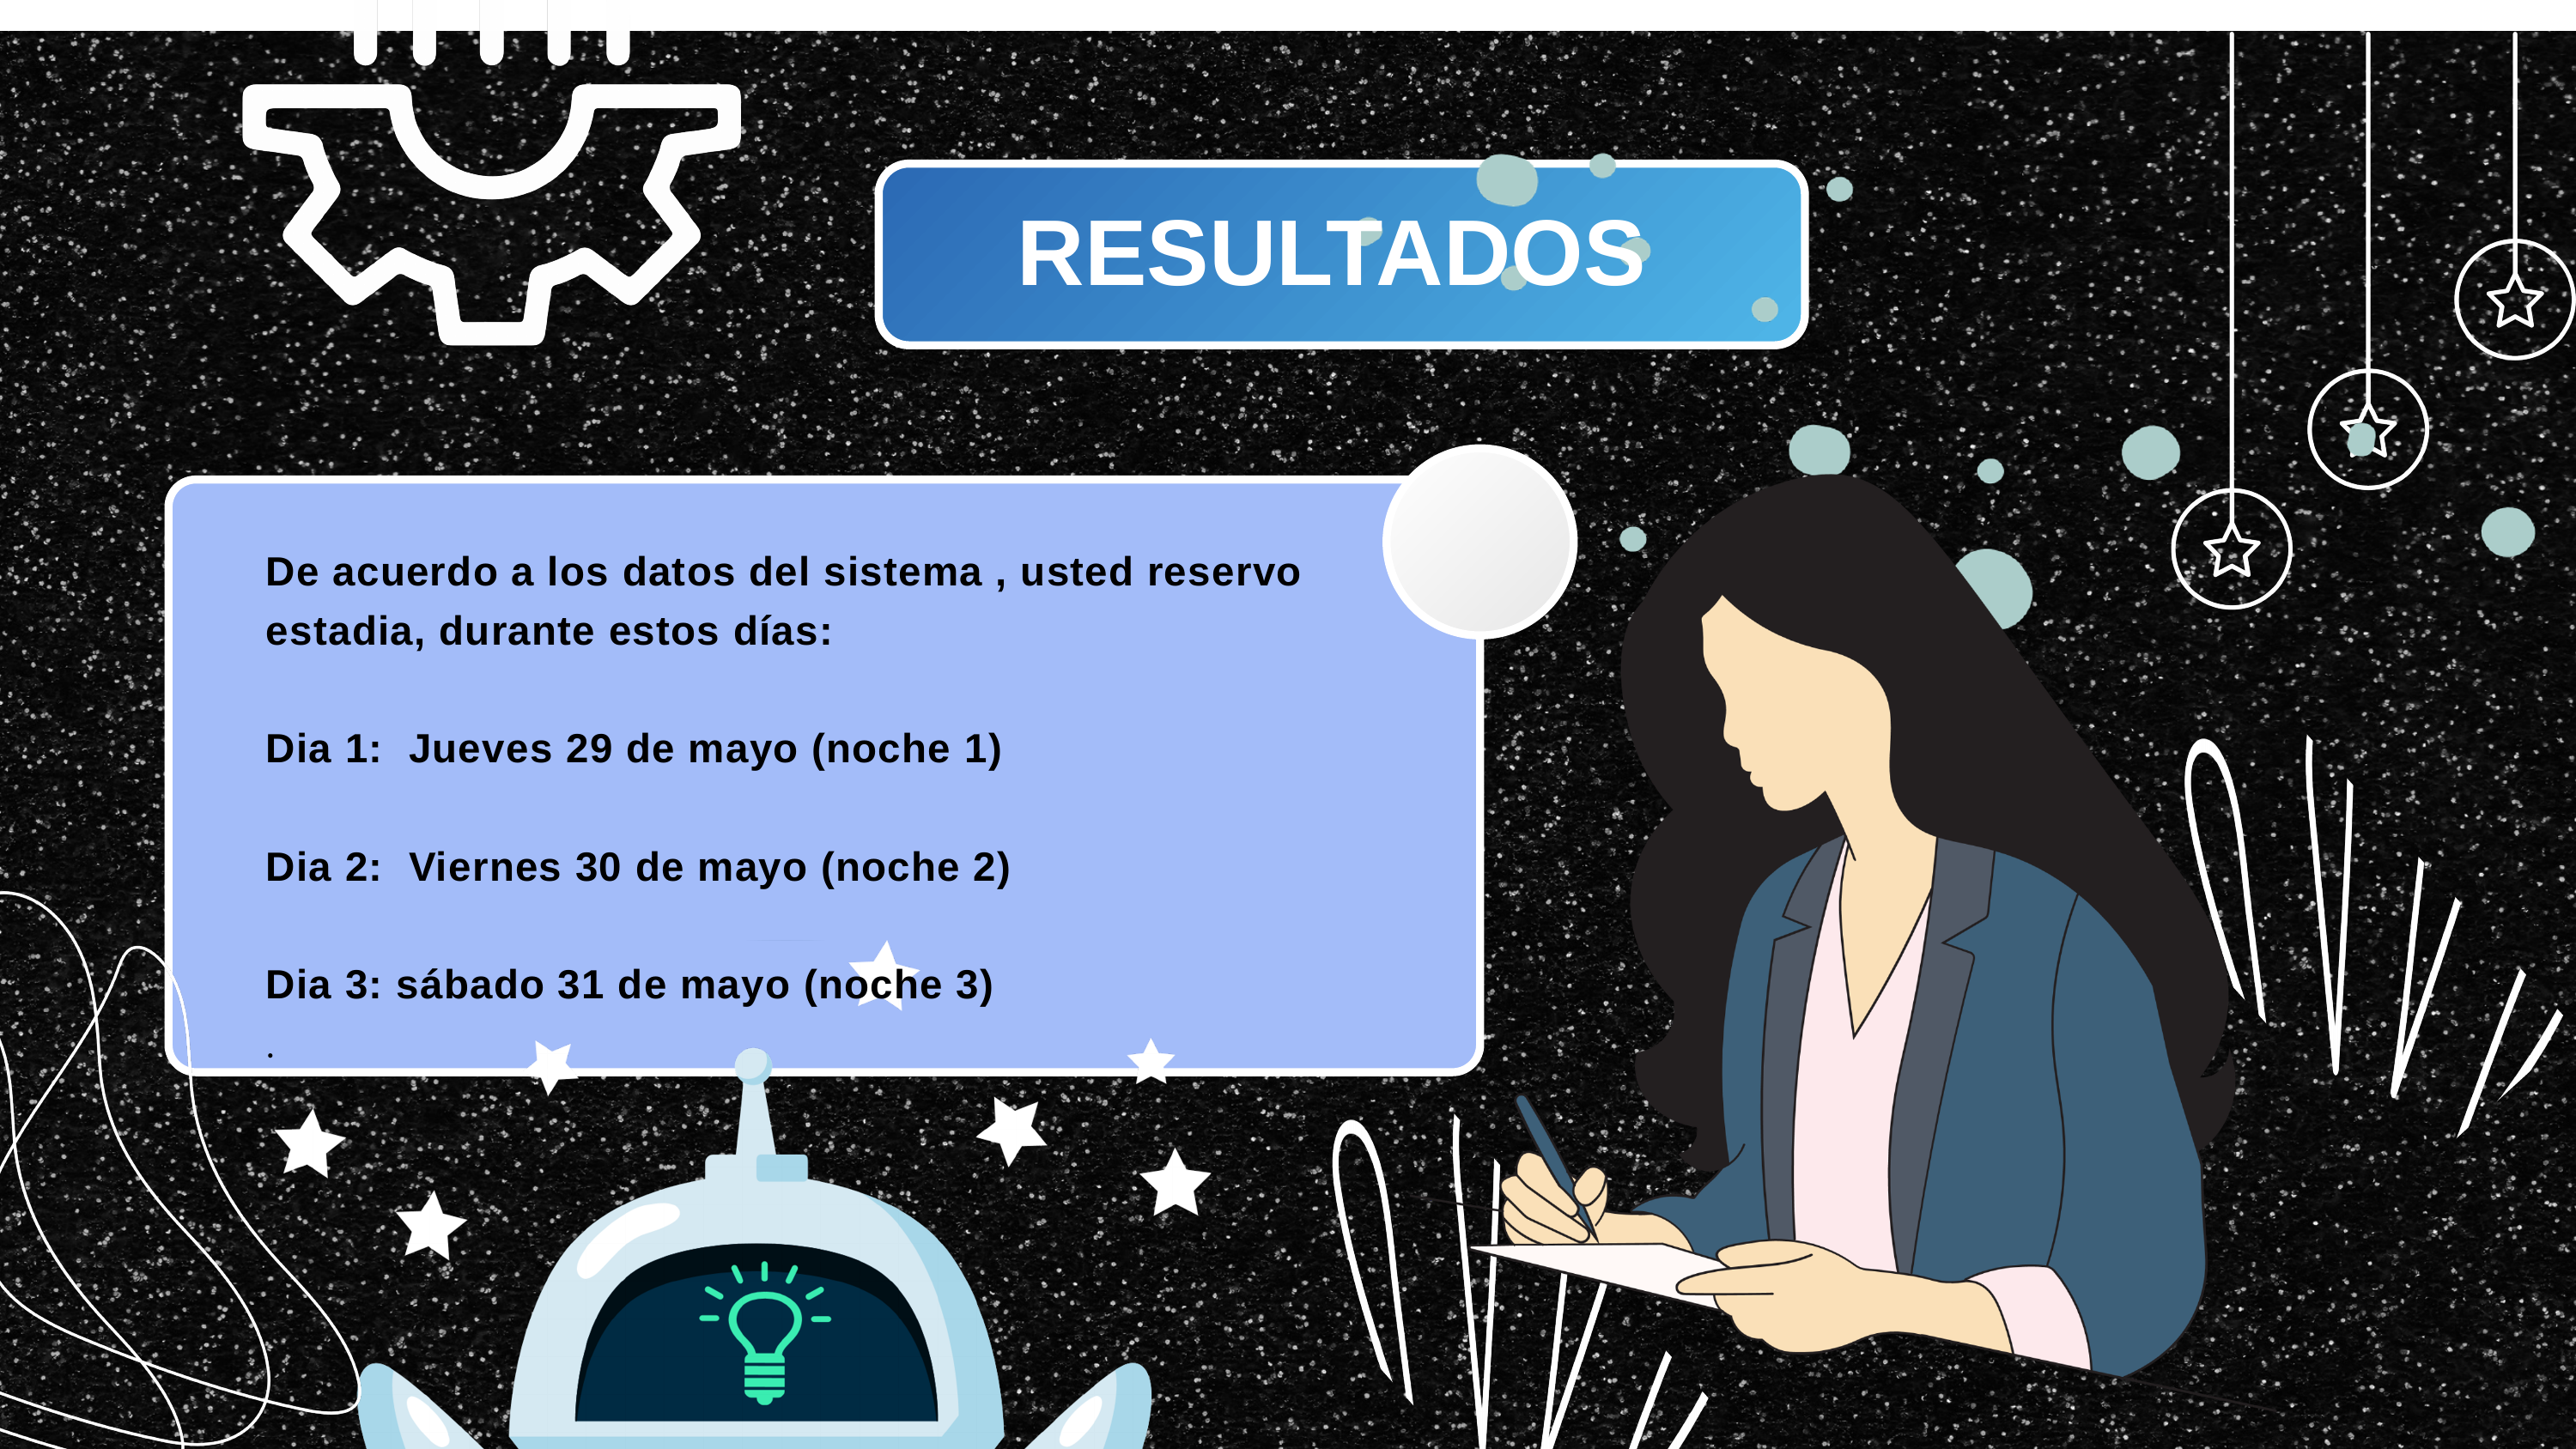

RESULTADOS

De acuerdo a los datos del sistema , usted reservo estadia, durante estos días:

Dia 1:  Jueves 29 de mayo (noche 1)

Dia 2:  Viernes 30 de mayo (noche 2)

Dia 3: sábado 31 de mayo (noche 3)
.